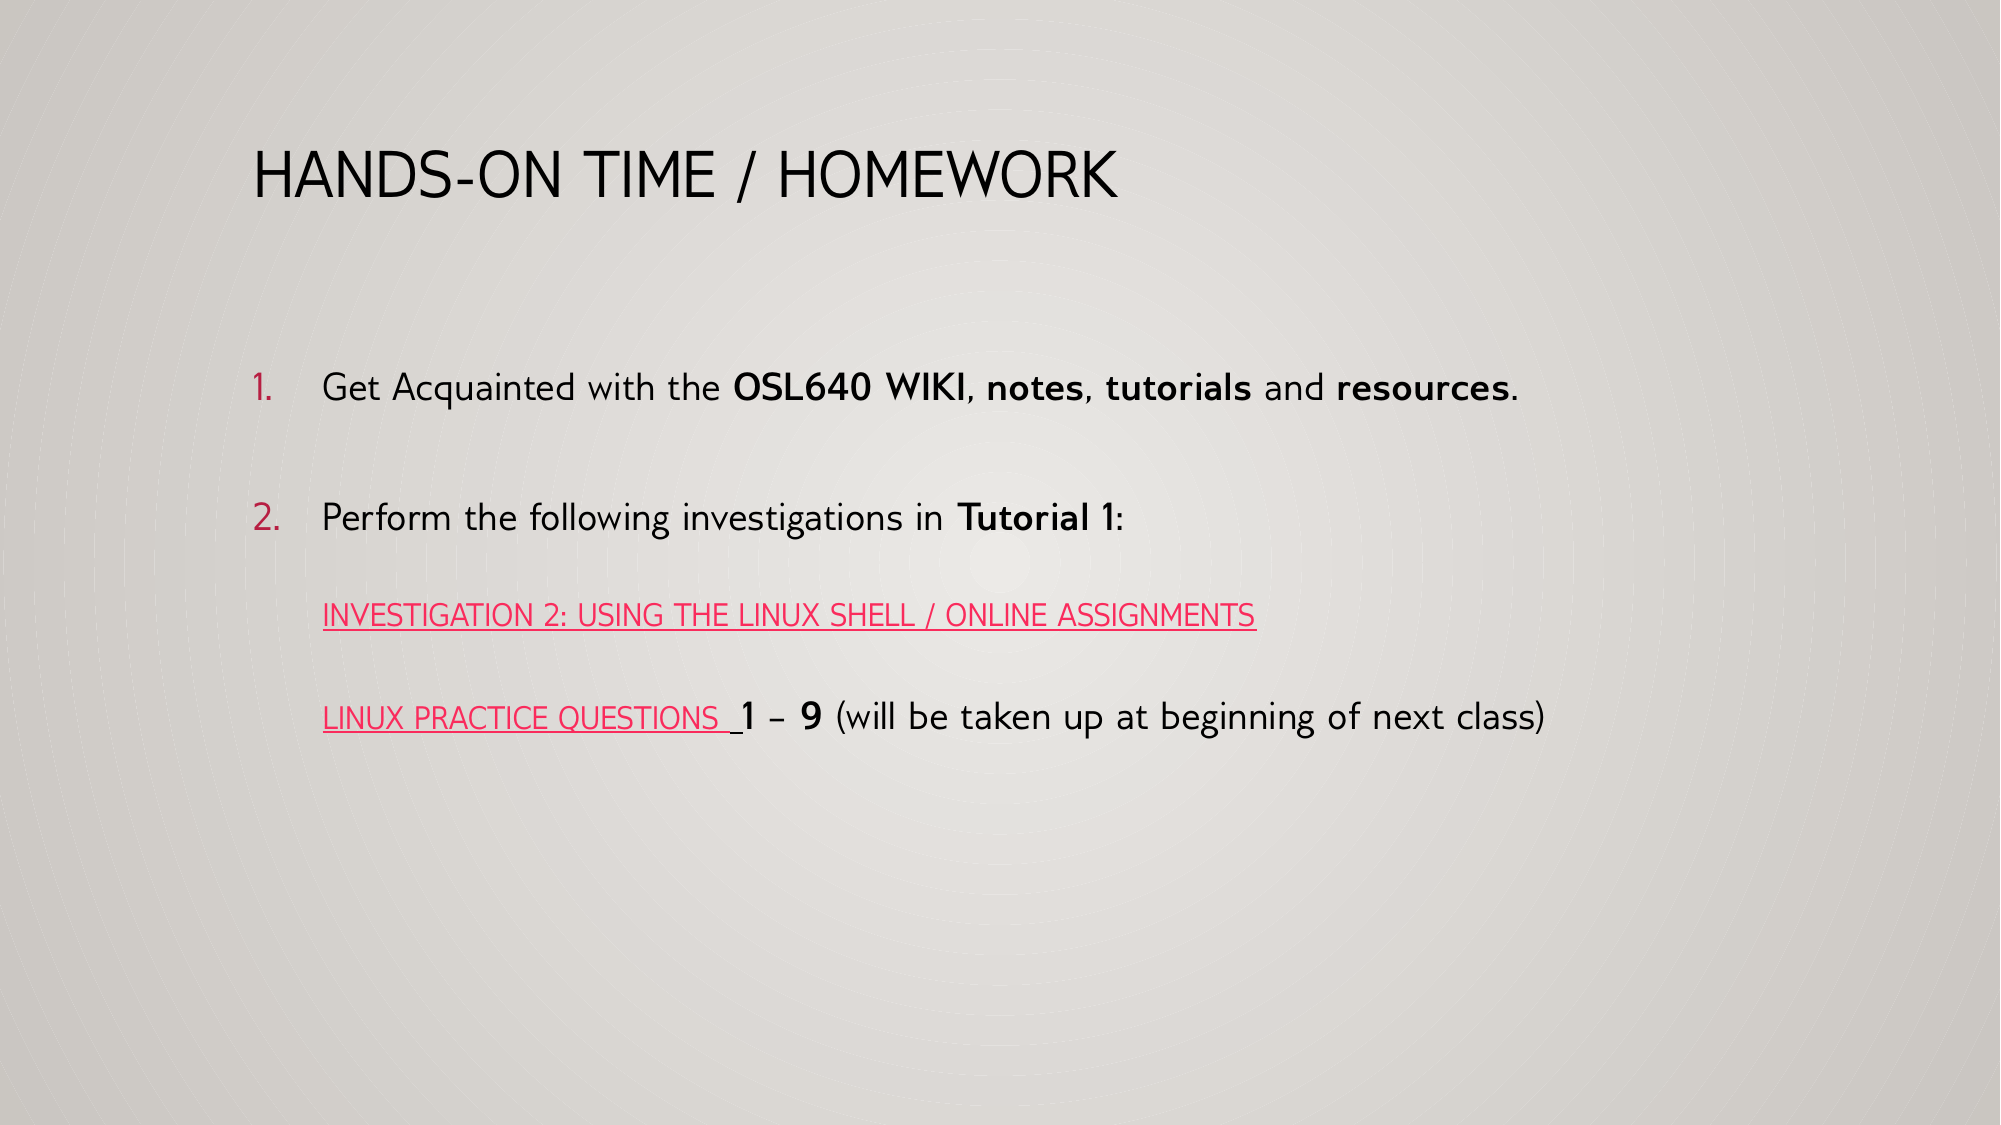

# Hands-on Time / HOMEWORK

Get Acquainted with the OSL640 WIKI, notes, tutorials and resources.
Perform the following investigations in Tutorial 1:
INVESTIGATION 2: USING THE LINUX SHELL / ONLINE ASSIGNMENTS
LINUX PRACTICE QUESTIONS  1 – 9 (will be taken up at beginning of next class)